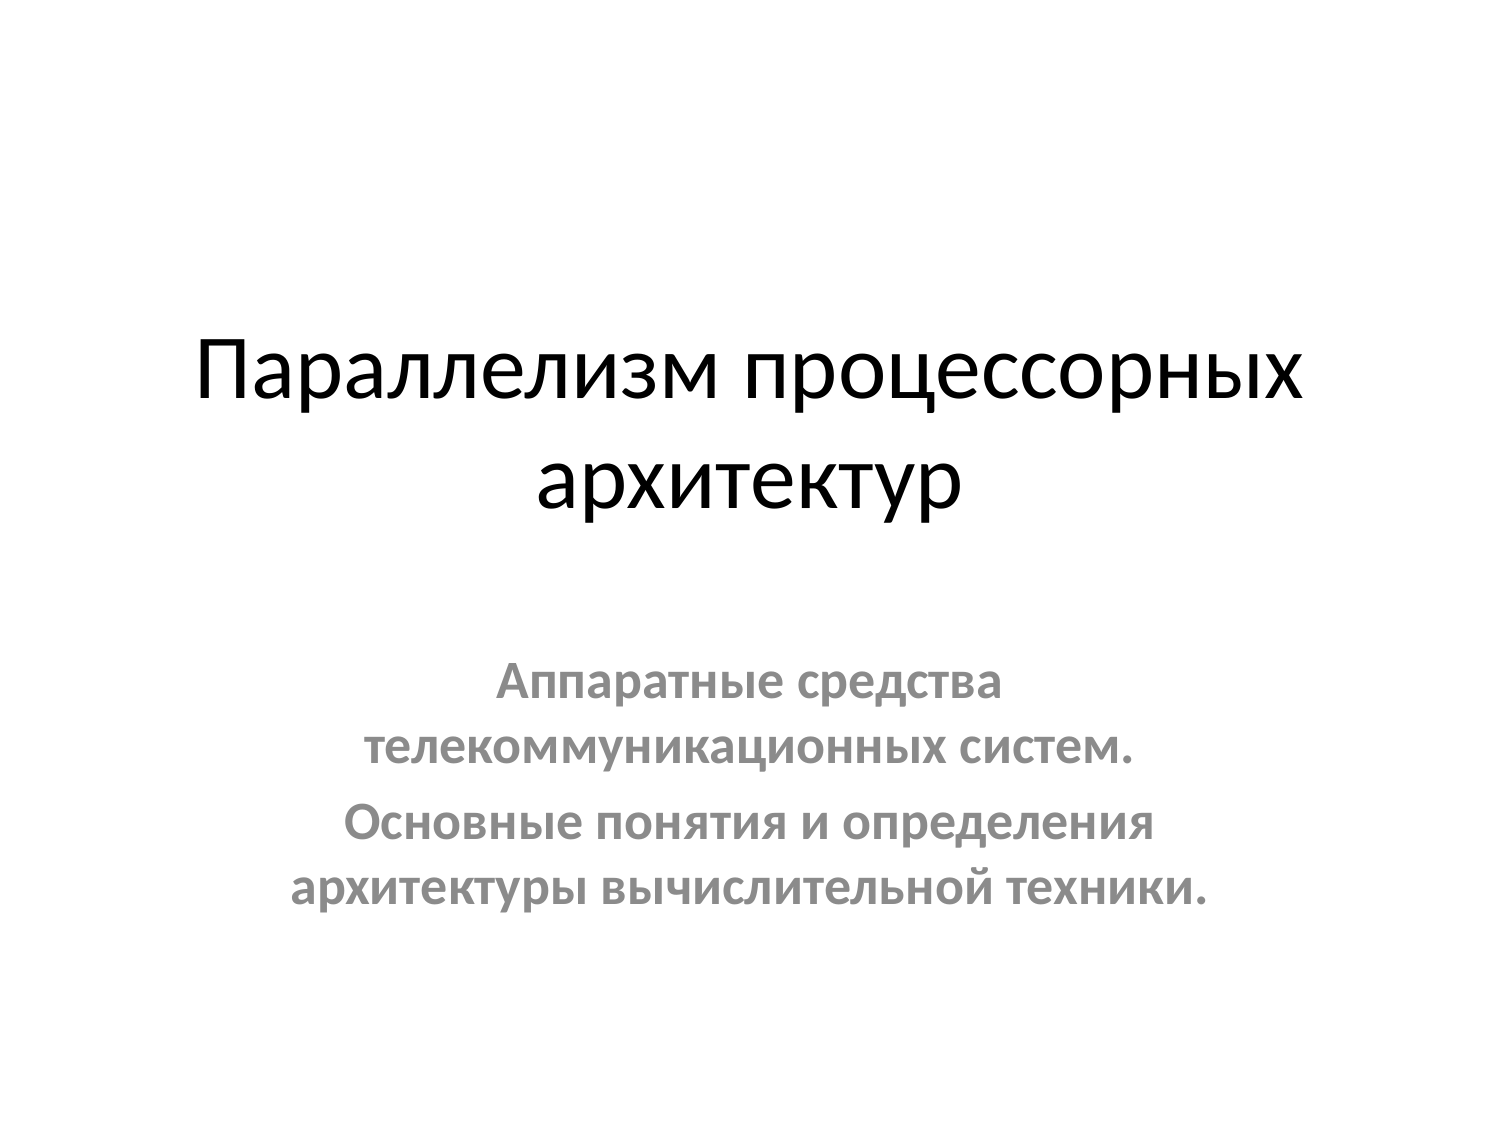

# Параллелизм процессорных архитектур
Аппаратные средства телекоммуникационных систем.
Основные понятия и определения архитектуры вычислительной техники.